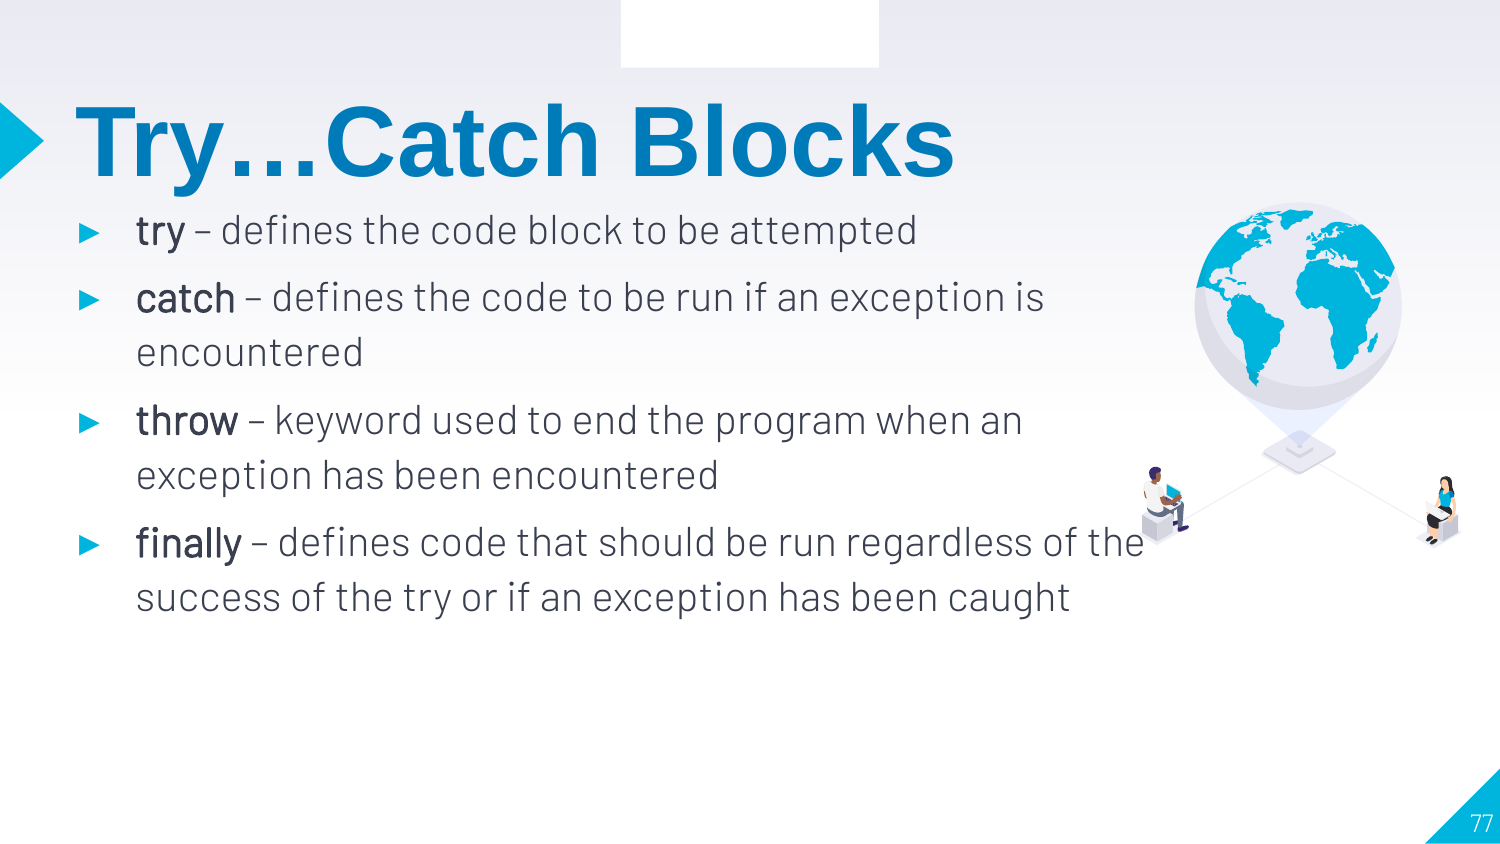

Section Review

# Try…Catch Blocks
try – defines the code block to be attempted
catch – defines the code to be run if an exception is encountered
throw – keyword used to end the program when an exception has been encountered
finally – defines code that should be run regardless of the success of the try or if an exception has been caught

77